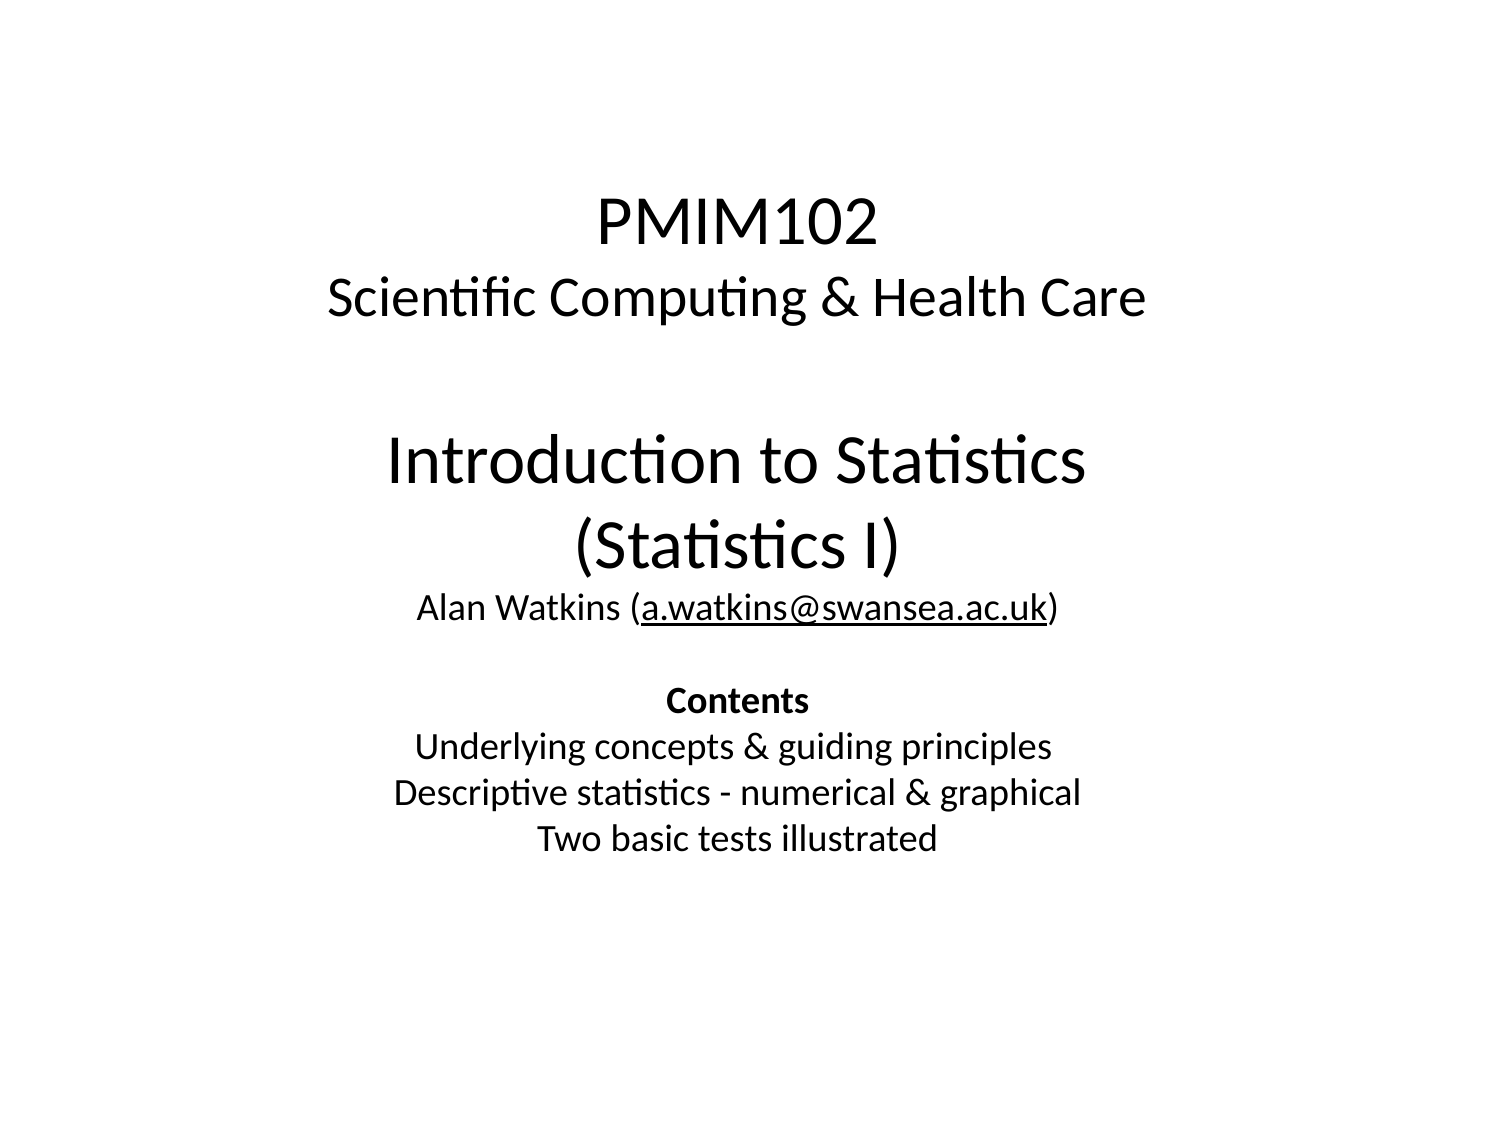

# PMIM102 Scientific Computing & Health Care Introduction to Statistics (Statistics I) Alan Watkins (a.watkins@swansea.ac.uk) Contents Underlying concepts & guiding principles Descriptive statistics - numerical & graphical Two basic tests illustrated